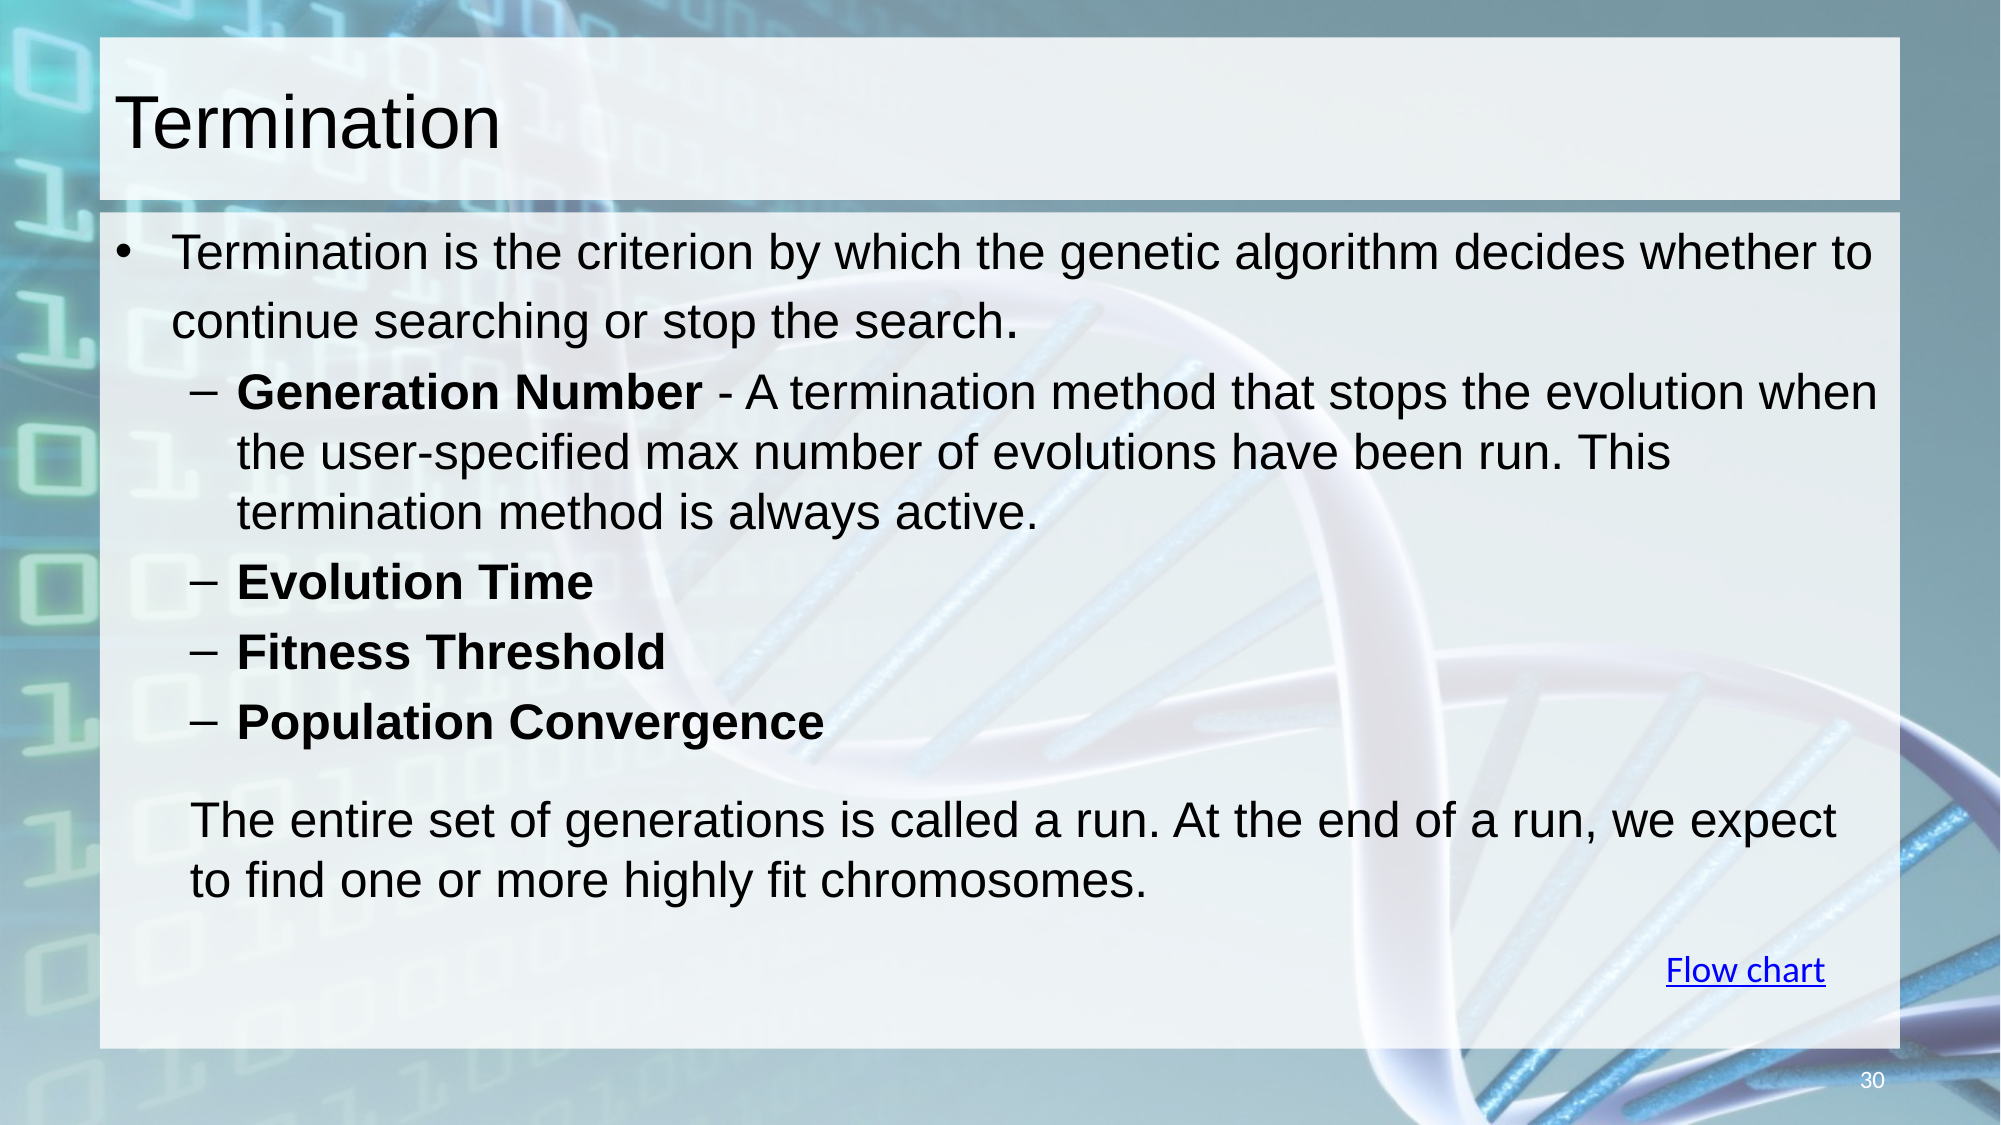

# Termination
Termination is the criterion by which the genetic algorithm decides whether to continue searching or stop the search.
Generation Number - A termination method that stops the evolution when the user-specified max number of evolutions have been run. This termination method is always active.
Evolution Time
Fitness Threshold
Population Convergence
The entire set of generations is called a run. At the end of a run, we expect to find one or more highly fit chromosomes.

Flow chart
30